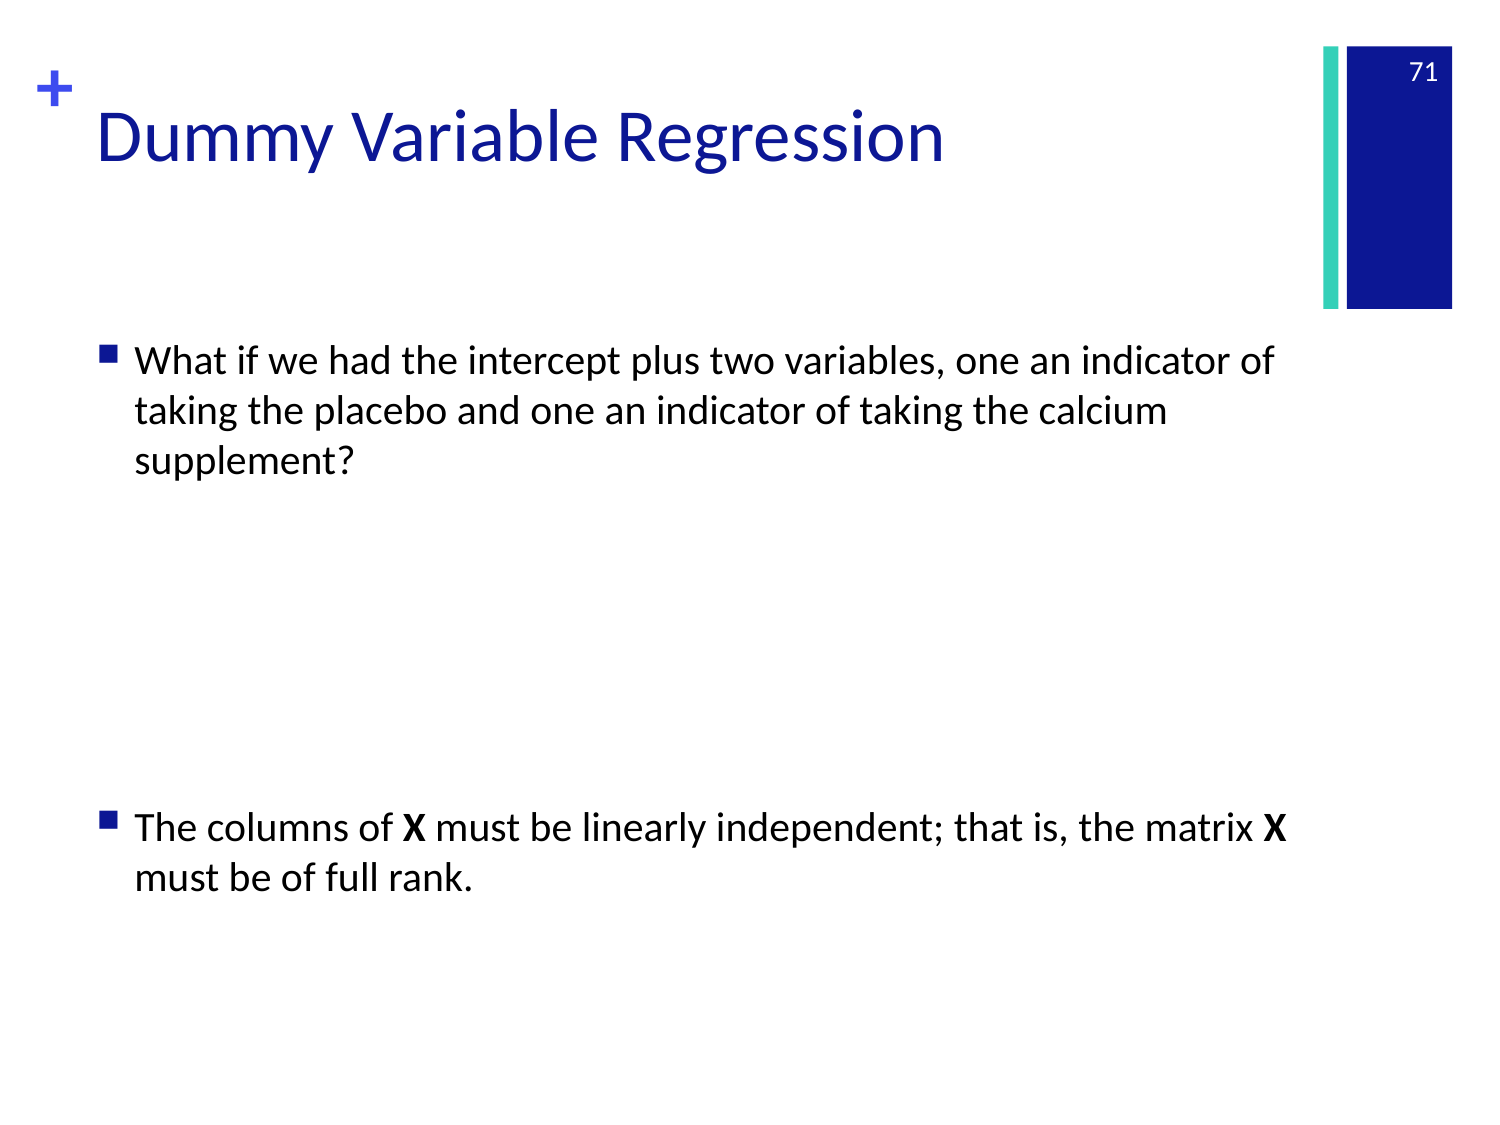

71
# Dummy Variable Regression
What if we had the intercept plus two variables, one an indicator of taking the placebo and one an indicator of taking the calcium supplement?

The columns of X must be linearly independent; that is, the matrix X must be of full rank.